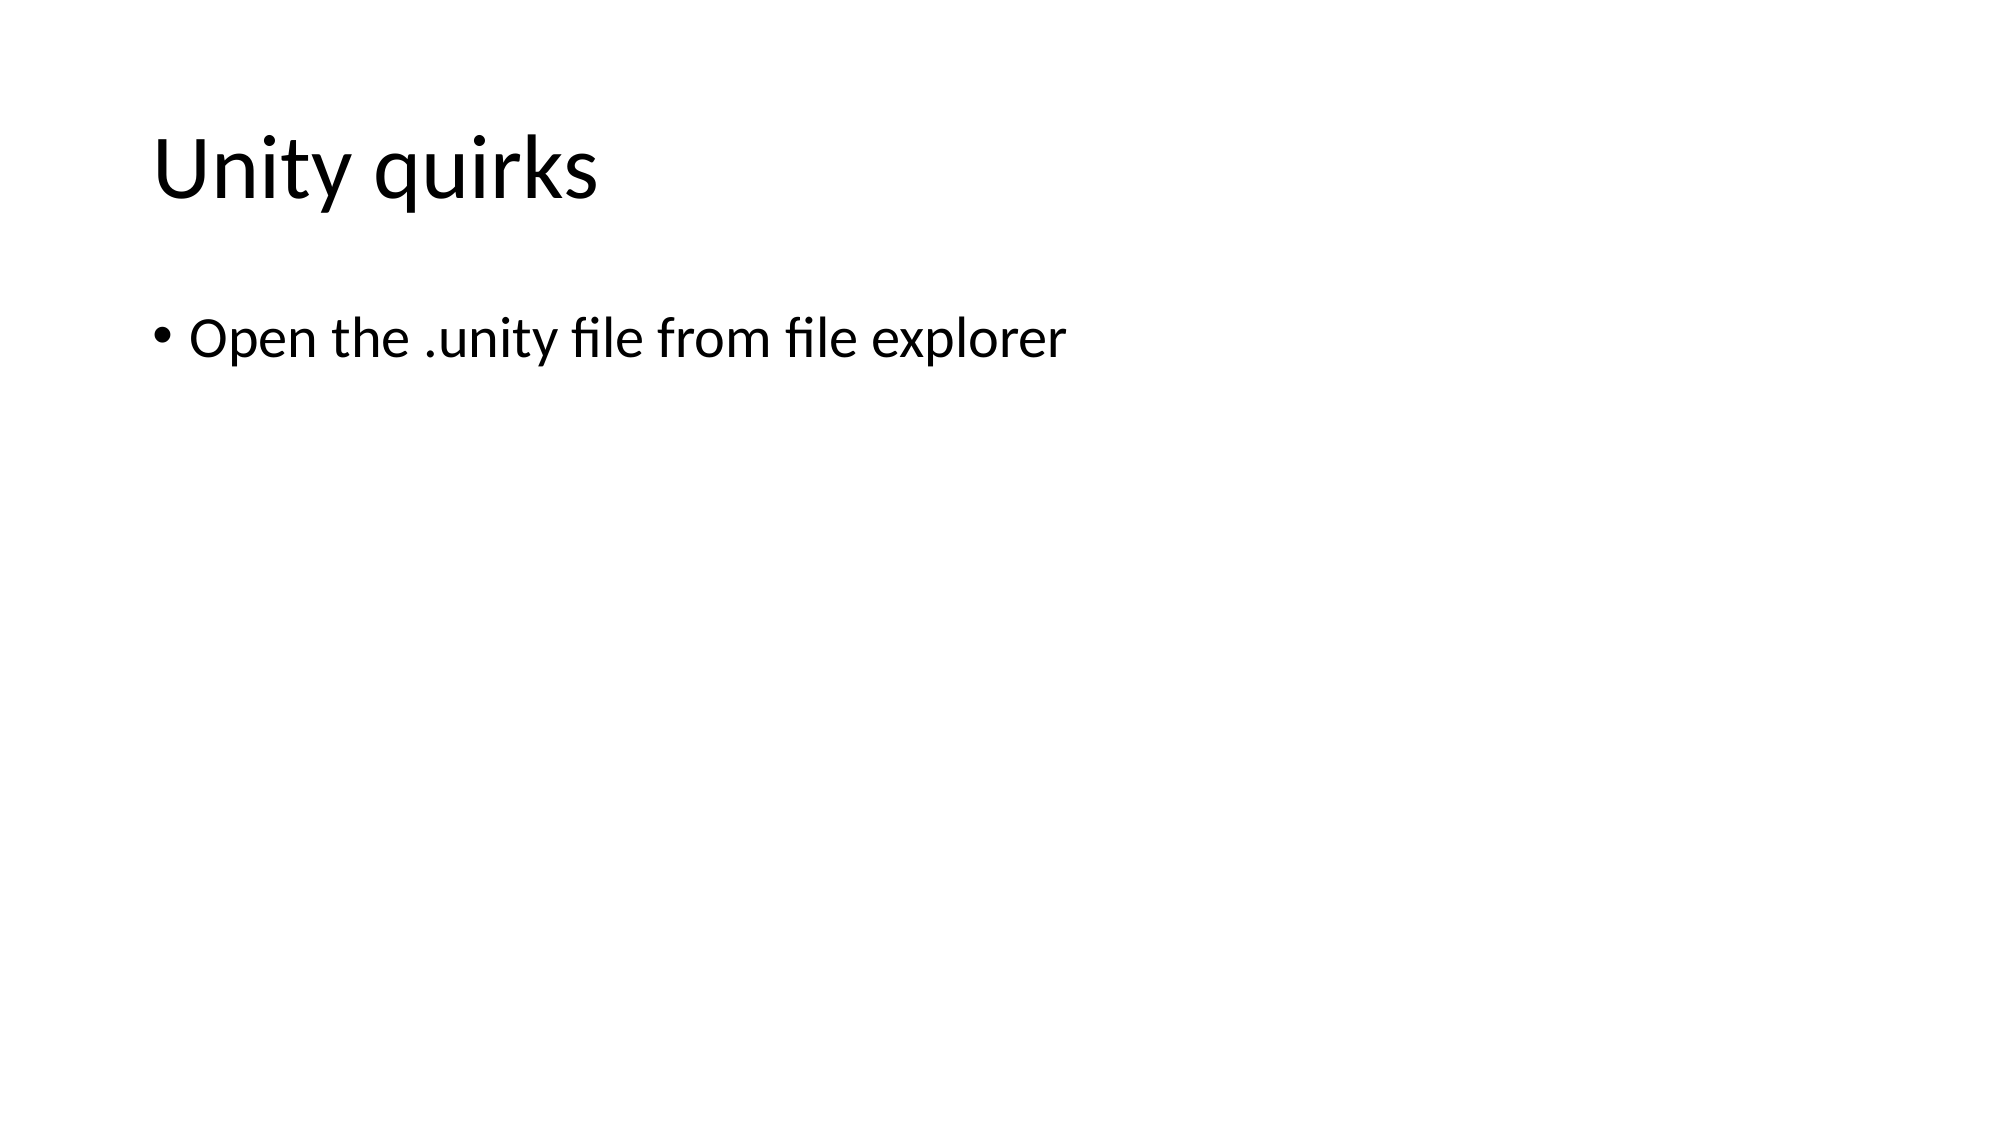

# Unity quirks
Open the .unity file from file explorer